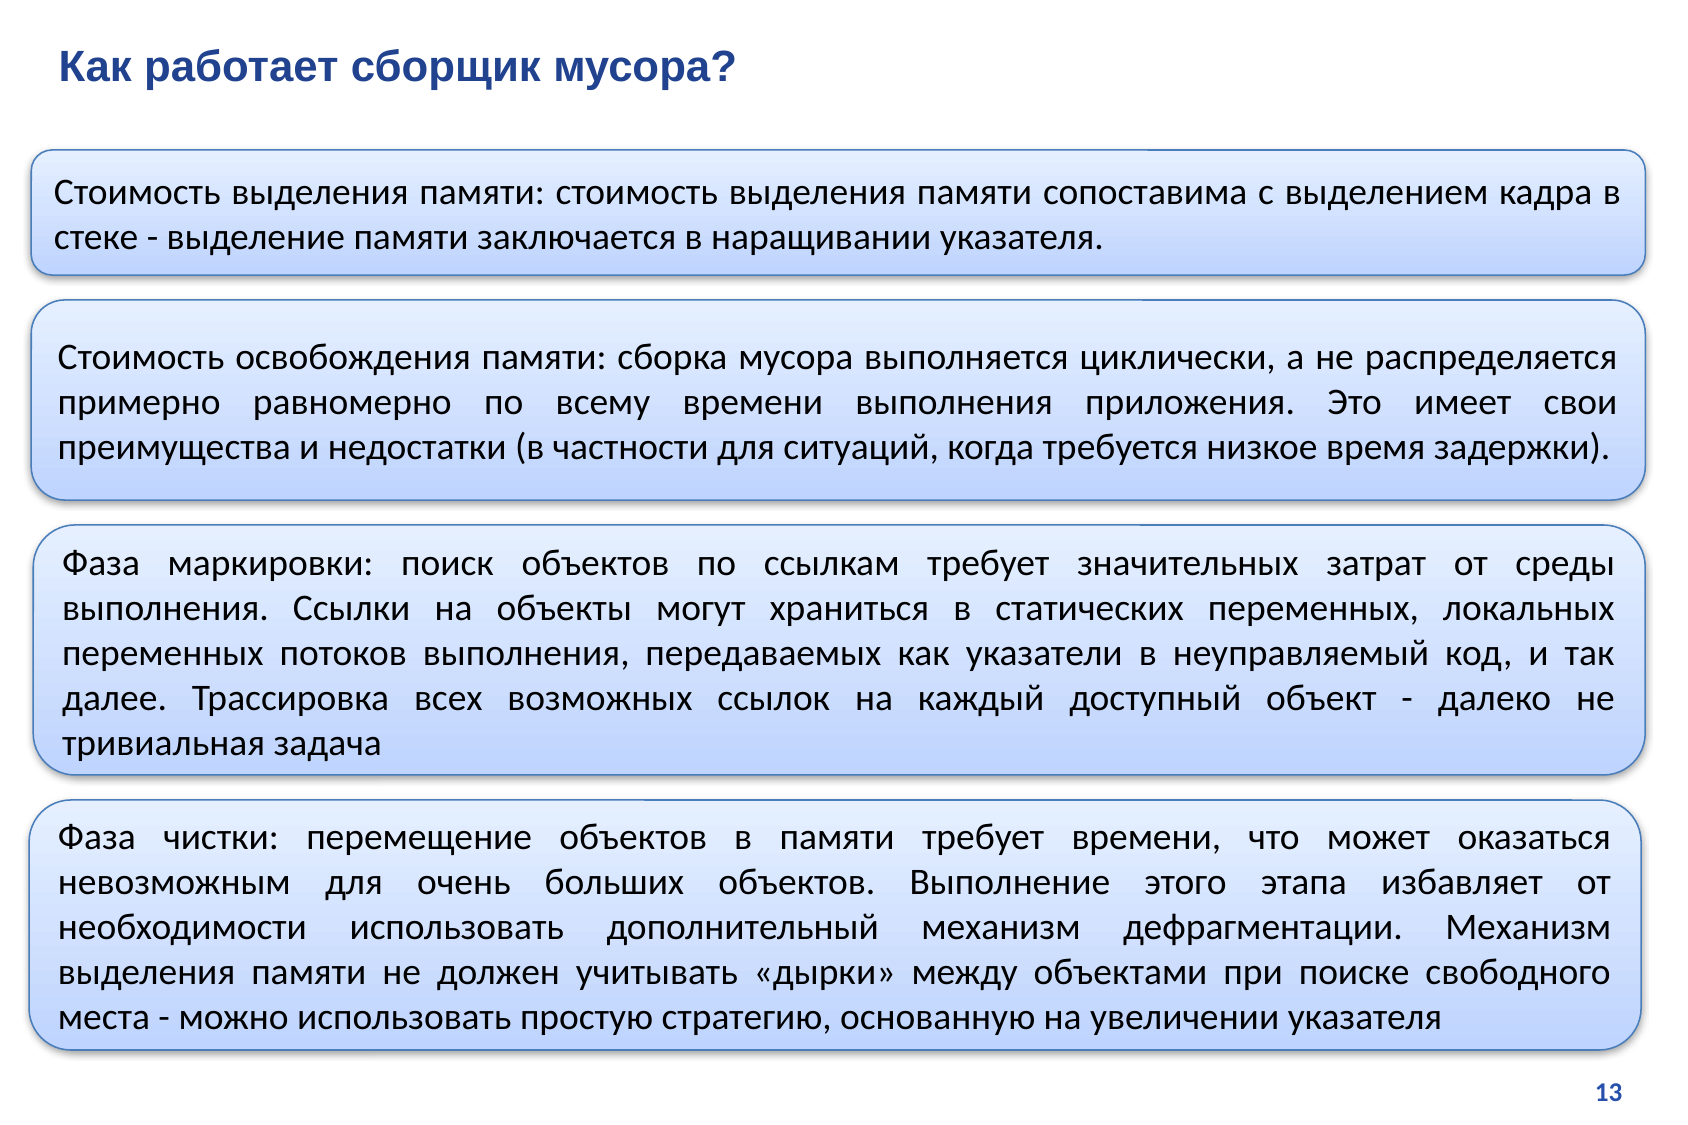

# Как работает сборщик мусора?
Стоимость выделения памяти: стоимость выделения памяти сопоставима с выделением кадра в стеке - выделение памяти заключается в наращивании указателя.
Стоимость освобождения памяти: сборка мусора выполняется циклически, а не распределяется примерно равномерно по всему времени выполнения приложения. Это имеет свои преимущества и недостатки (в частности для ситуаций, когда требуется низкое время задержки).
Фаза маркировки: поиск объектов по ссылкам требует значительных затрат от среды выполнения. Ссылки на объекты могут храниться в статических переменных, локальных переменных потоков выполнения, передаваемых как указатели в неуправляемый код, и так далее. Трассировка всех возможных ссылок на каждый доступный объект - далеко не тривиальная задача
Фаза чистки: перемещение объектов в памяти требует времени, что может оказаться невозможным для очень больших объектов. Выполнение этого этапа избавляет от необходимости использовать дополнительный механизм дефрагментации. Механизм выделения памяти не должен учитывать «дырки» между объектами при поиске свободного места - можно использовать простую стратегию, основанную на увеличении указателя